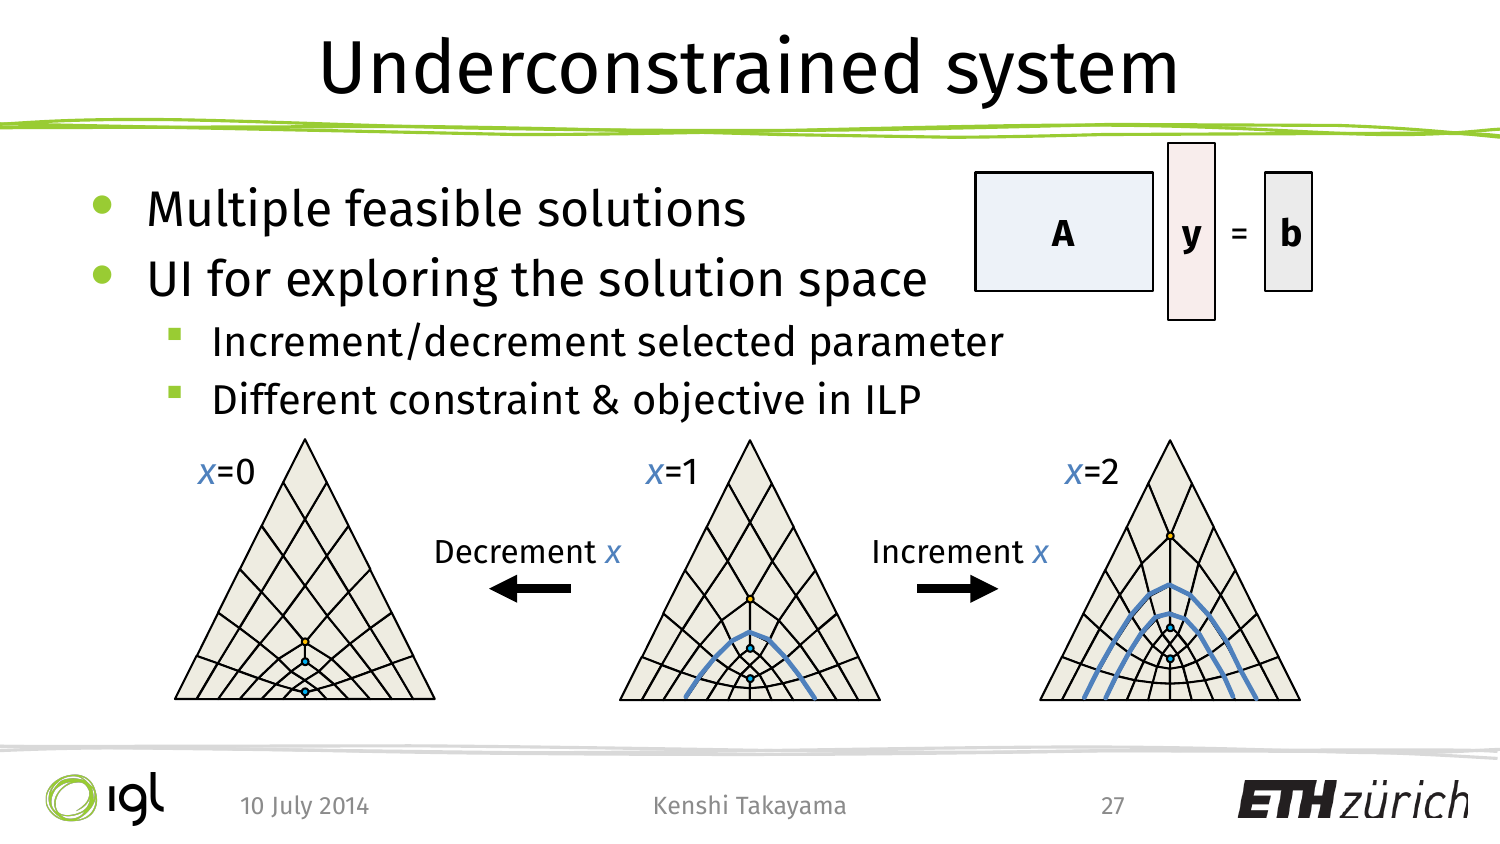

# Underconstrained system
y
Multiple feasible solutions
UI for exploring the solution space
Increment/decrement selected parameter
Different constraint & objective in ILP
A
b
=

x=0
x=1
x=2

Decrement x
Increment x
10 July 2014
Kenshi Takayama
27